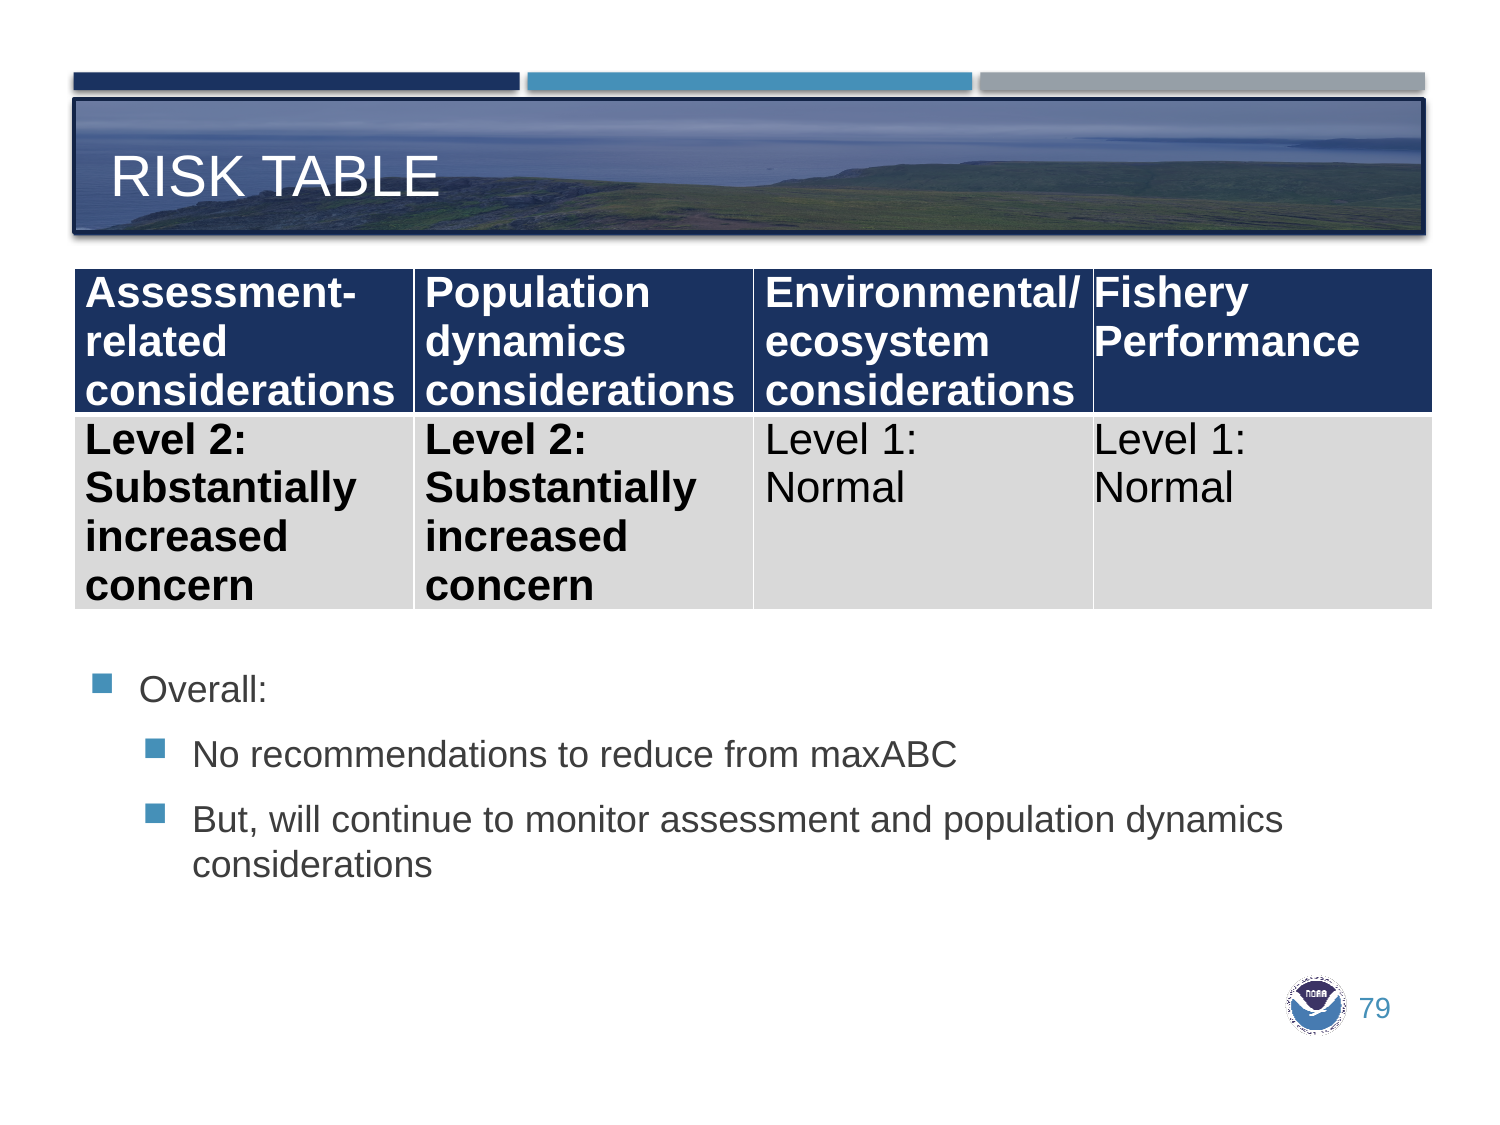

# Risk table
| Assessment-related considerations | Population dynamics considerations | Environmental/ecosystem considerations | Fishery Performance |
| --- | --- | --- | --- |
| Level 2: Substantially increased concern | Level 2: Substantially increased concern | Level 1: Normal | Level 1: Normal |
Overall:
No recommendations to reduce from maxABC
But, will continue to monitor assessment and population dynamics considerations

79